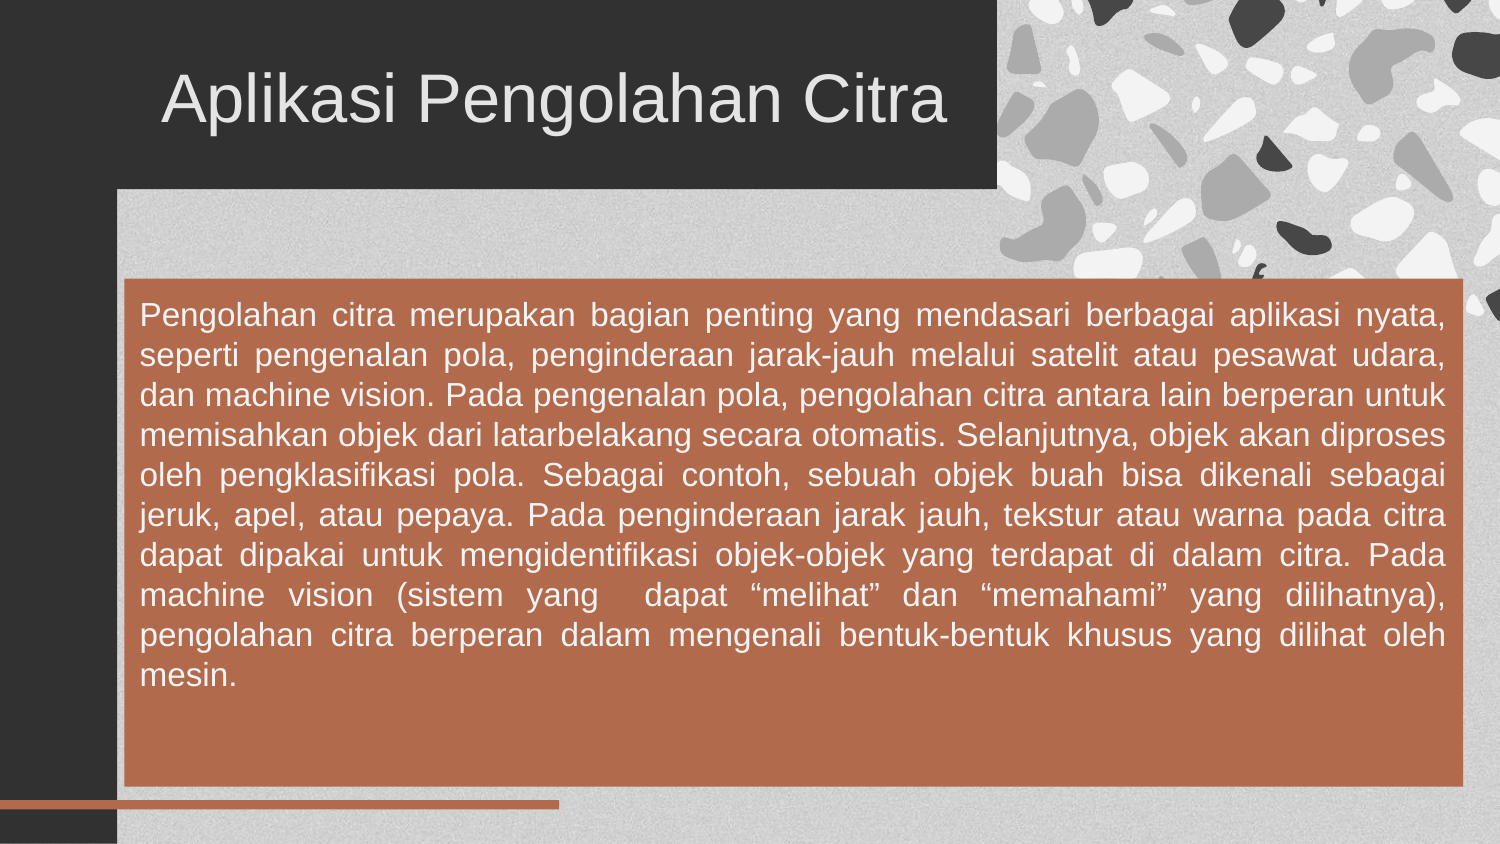

# Aplikasi Pengolahan Citra
Pengolahan citra merupakan bagian penting yang mendasari berbagai aplikasi nyata, seperti pengenalan pola, penginderaan jarak-jauh melalui satelit atau pesawat udara, dan machine vision. Pada pengenalan pola, pengolahan citra antara lain berperan untuk memisahkan objek dari latarbelakang secara otomatis. Selanjutnya, objek akan diproses oleh pengklasifikasi pola. Sebagai contoh, sebuah objek buah bisa dikenali sebagai jeruk, apel, atau pepaya. Pada penginderaan jarak jauh, tekstur atau warna pada citra dapat dipakai untuk mengidentifikasi objek-objek yang terdapat di dalam citra. Pada machine vision (sistem yang  dapat “melihat” dan “memahami” yang dilihatnya), pengolahan citra berperan dalam mengenali bentuk-bentuk khusus yang dilihat oleh mesin.